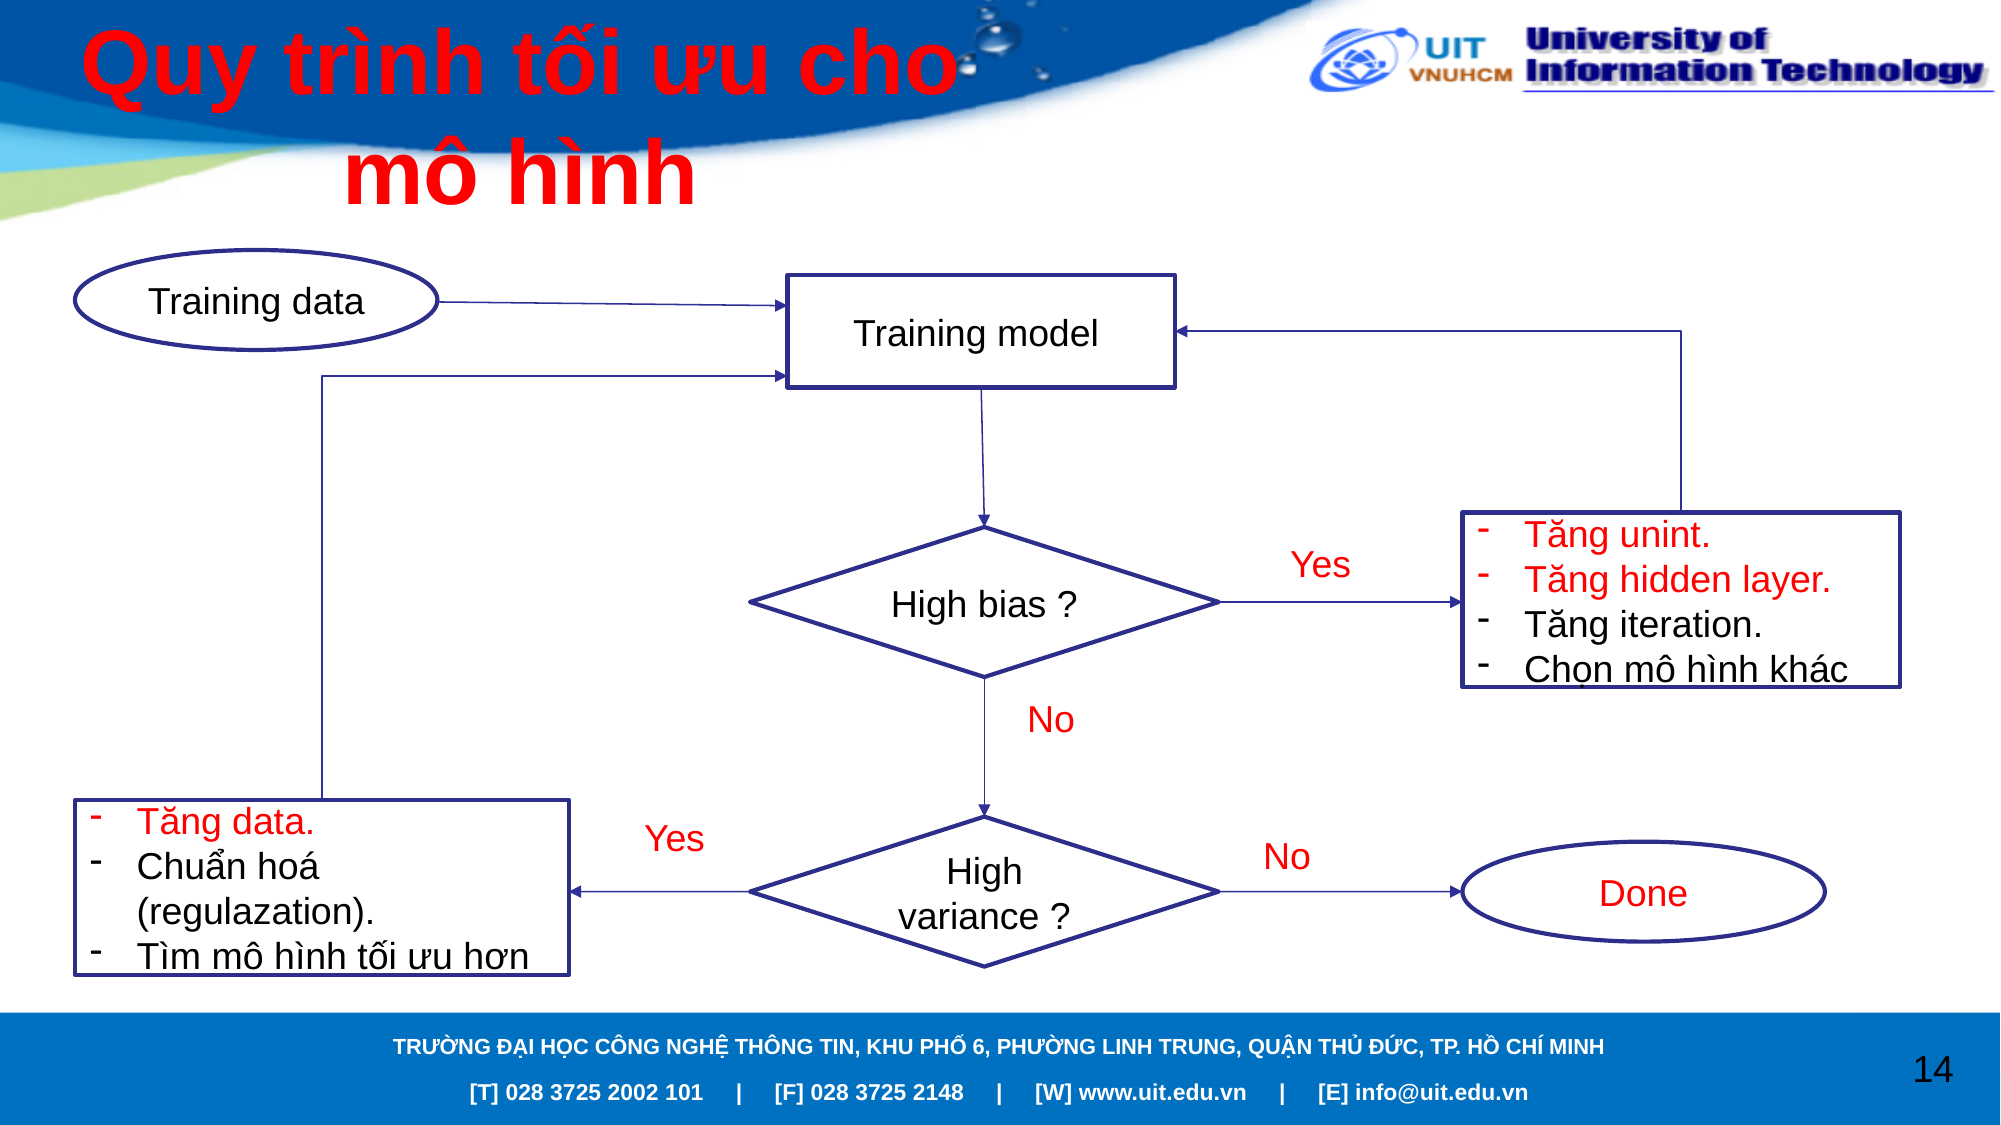

# Quy trình tối ưu cho mô hình
Training data
Training model
Tăng unint.
Tăng hidden layer.
Tăng iteration.
Chọn mô hình khác
High bias ?
Yes
No
Tăng data.
Chuẩn hoá (regulazation).
Tìm mô hình tối ưu hơn
Yes
High variance ?
No
Done